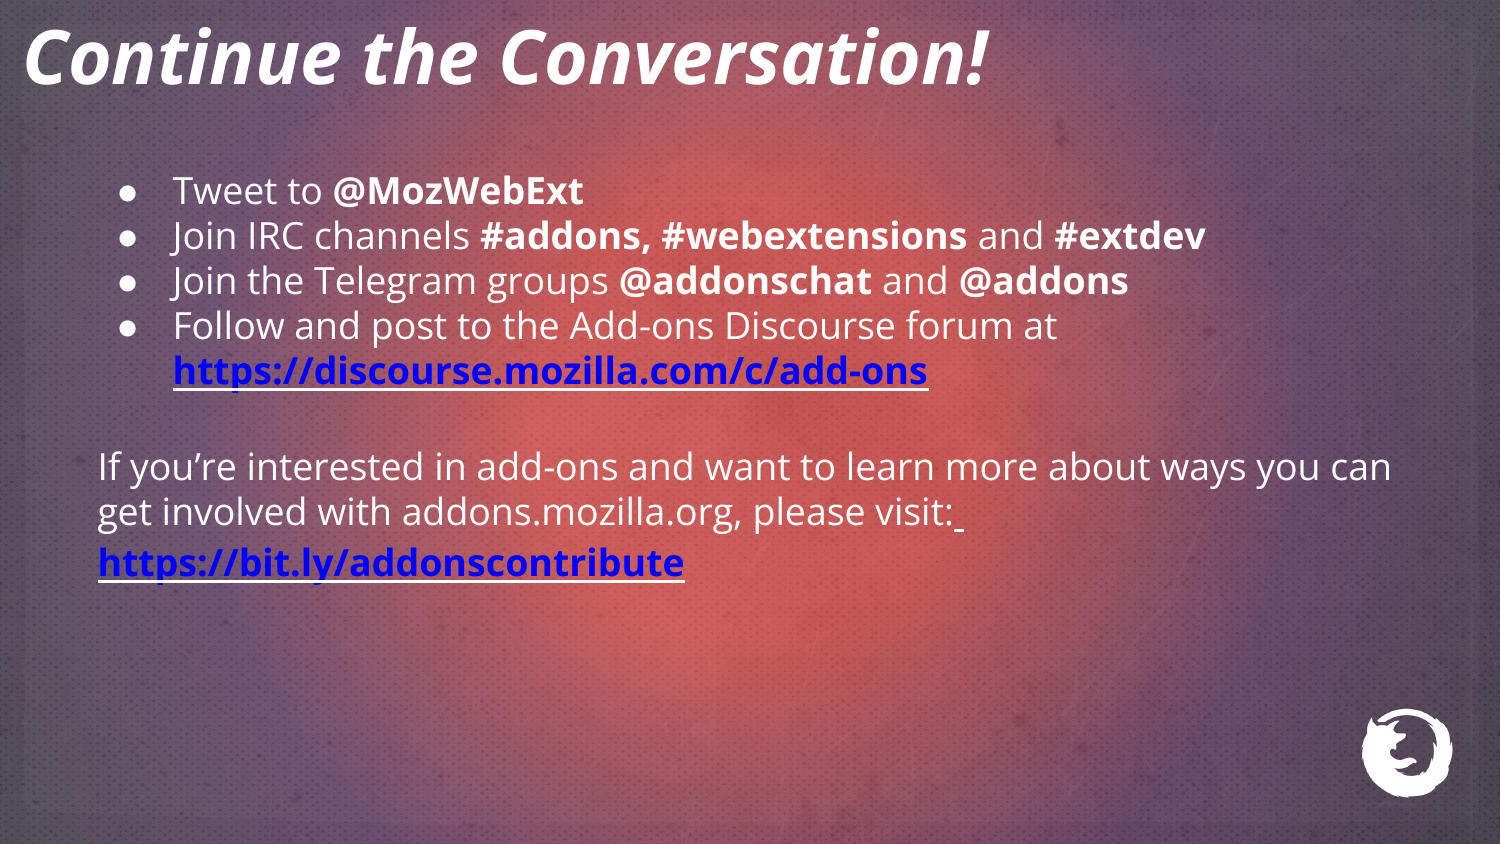

Continue the Conversation!
Tweet to @MozWebExt
Join IRC channels #addons, #webextensions and #extdev
Join the Telegram groups @addonschat and @addons
Follow and post to the Add-ons Discourse forum at https://discourse.mozilla.com/c/add-ons

If you’re interested in add-ons and want to learn more about ways you can get involved with addons.mozilla.org, please visit:
https://bit.ly/addonscontribute